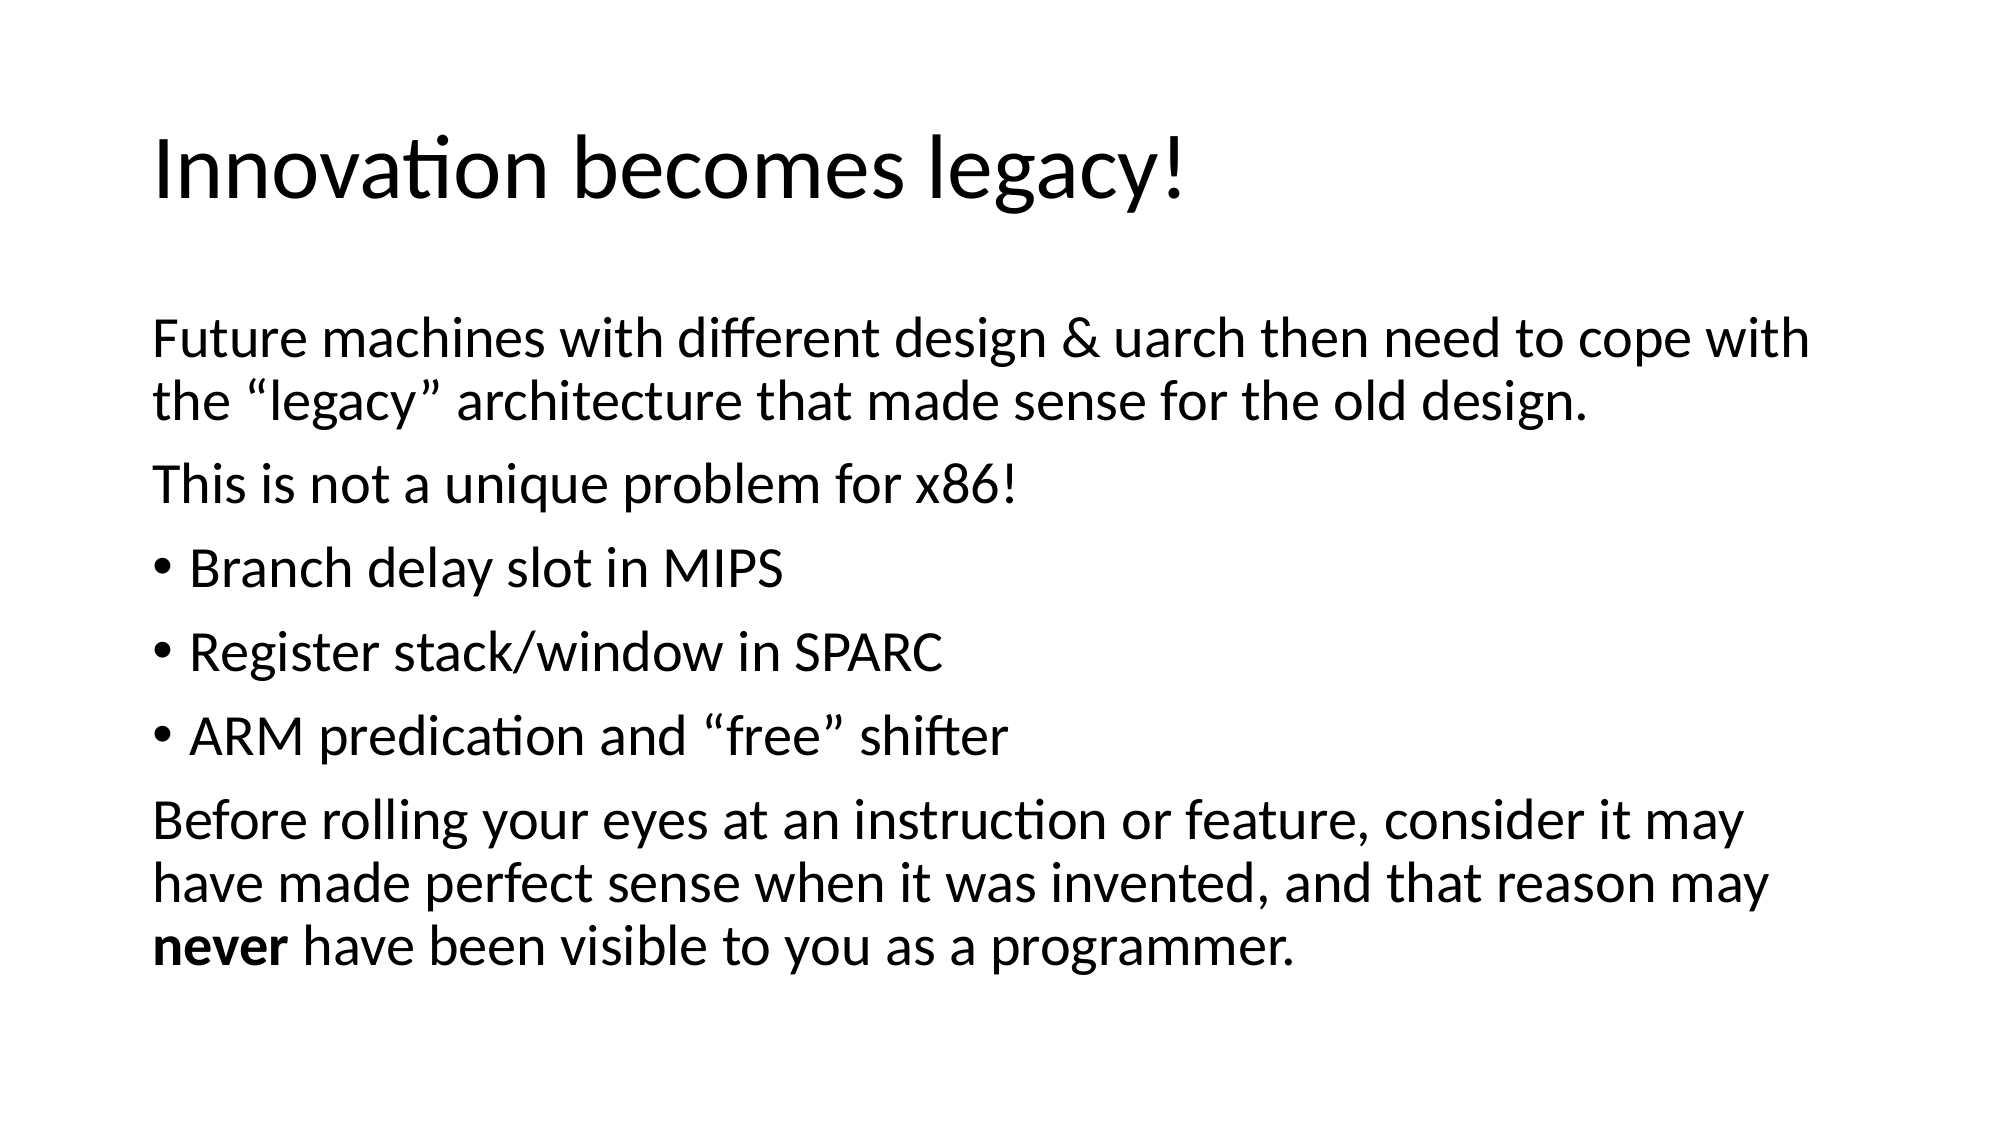

# Innovation becomes legacy!
Future machines with different design & uarch then need to cope with the “legacy” architecture that made sense for the old design.
This is not a unique problem for x86!
Branch delay slot in MIPS
Register stack/window in SPARC
ARM predication and “free” shifter
Before rolling your eyes at an instruction or feature, consider it may have made perfect sense when it was invented, and that reason may never have been visible to you as a programmer.